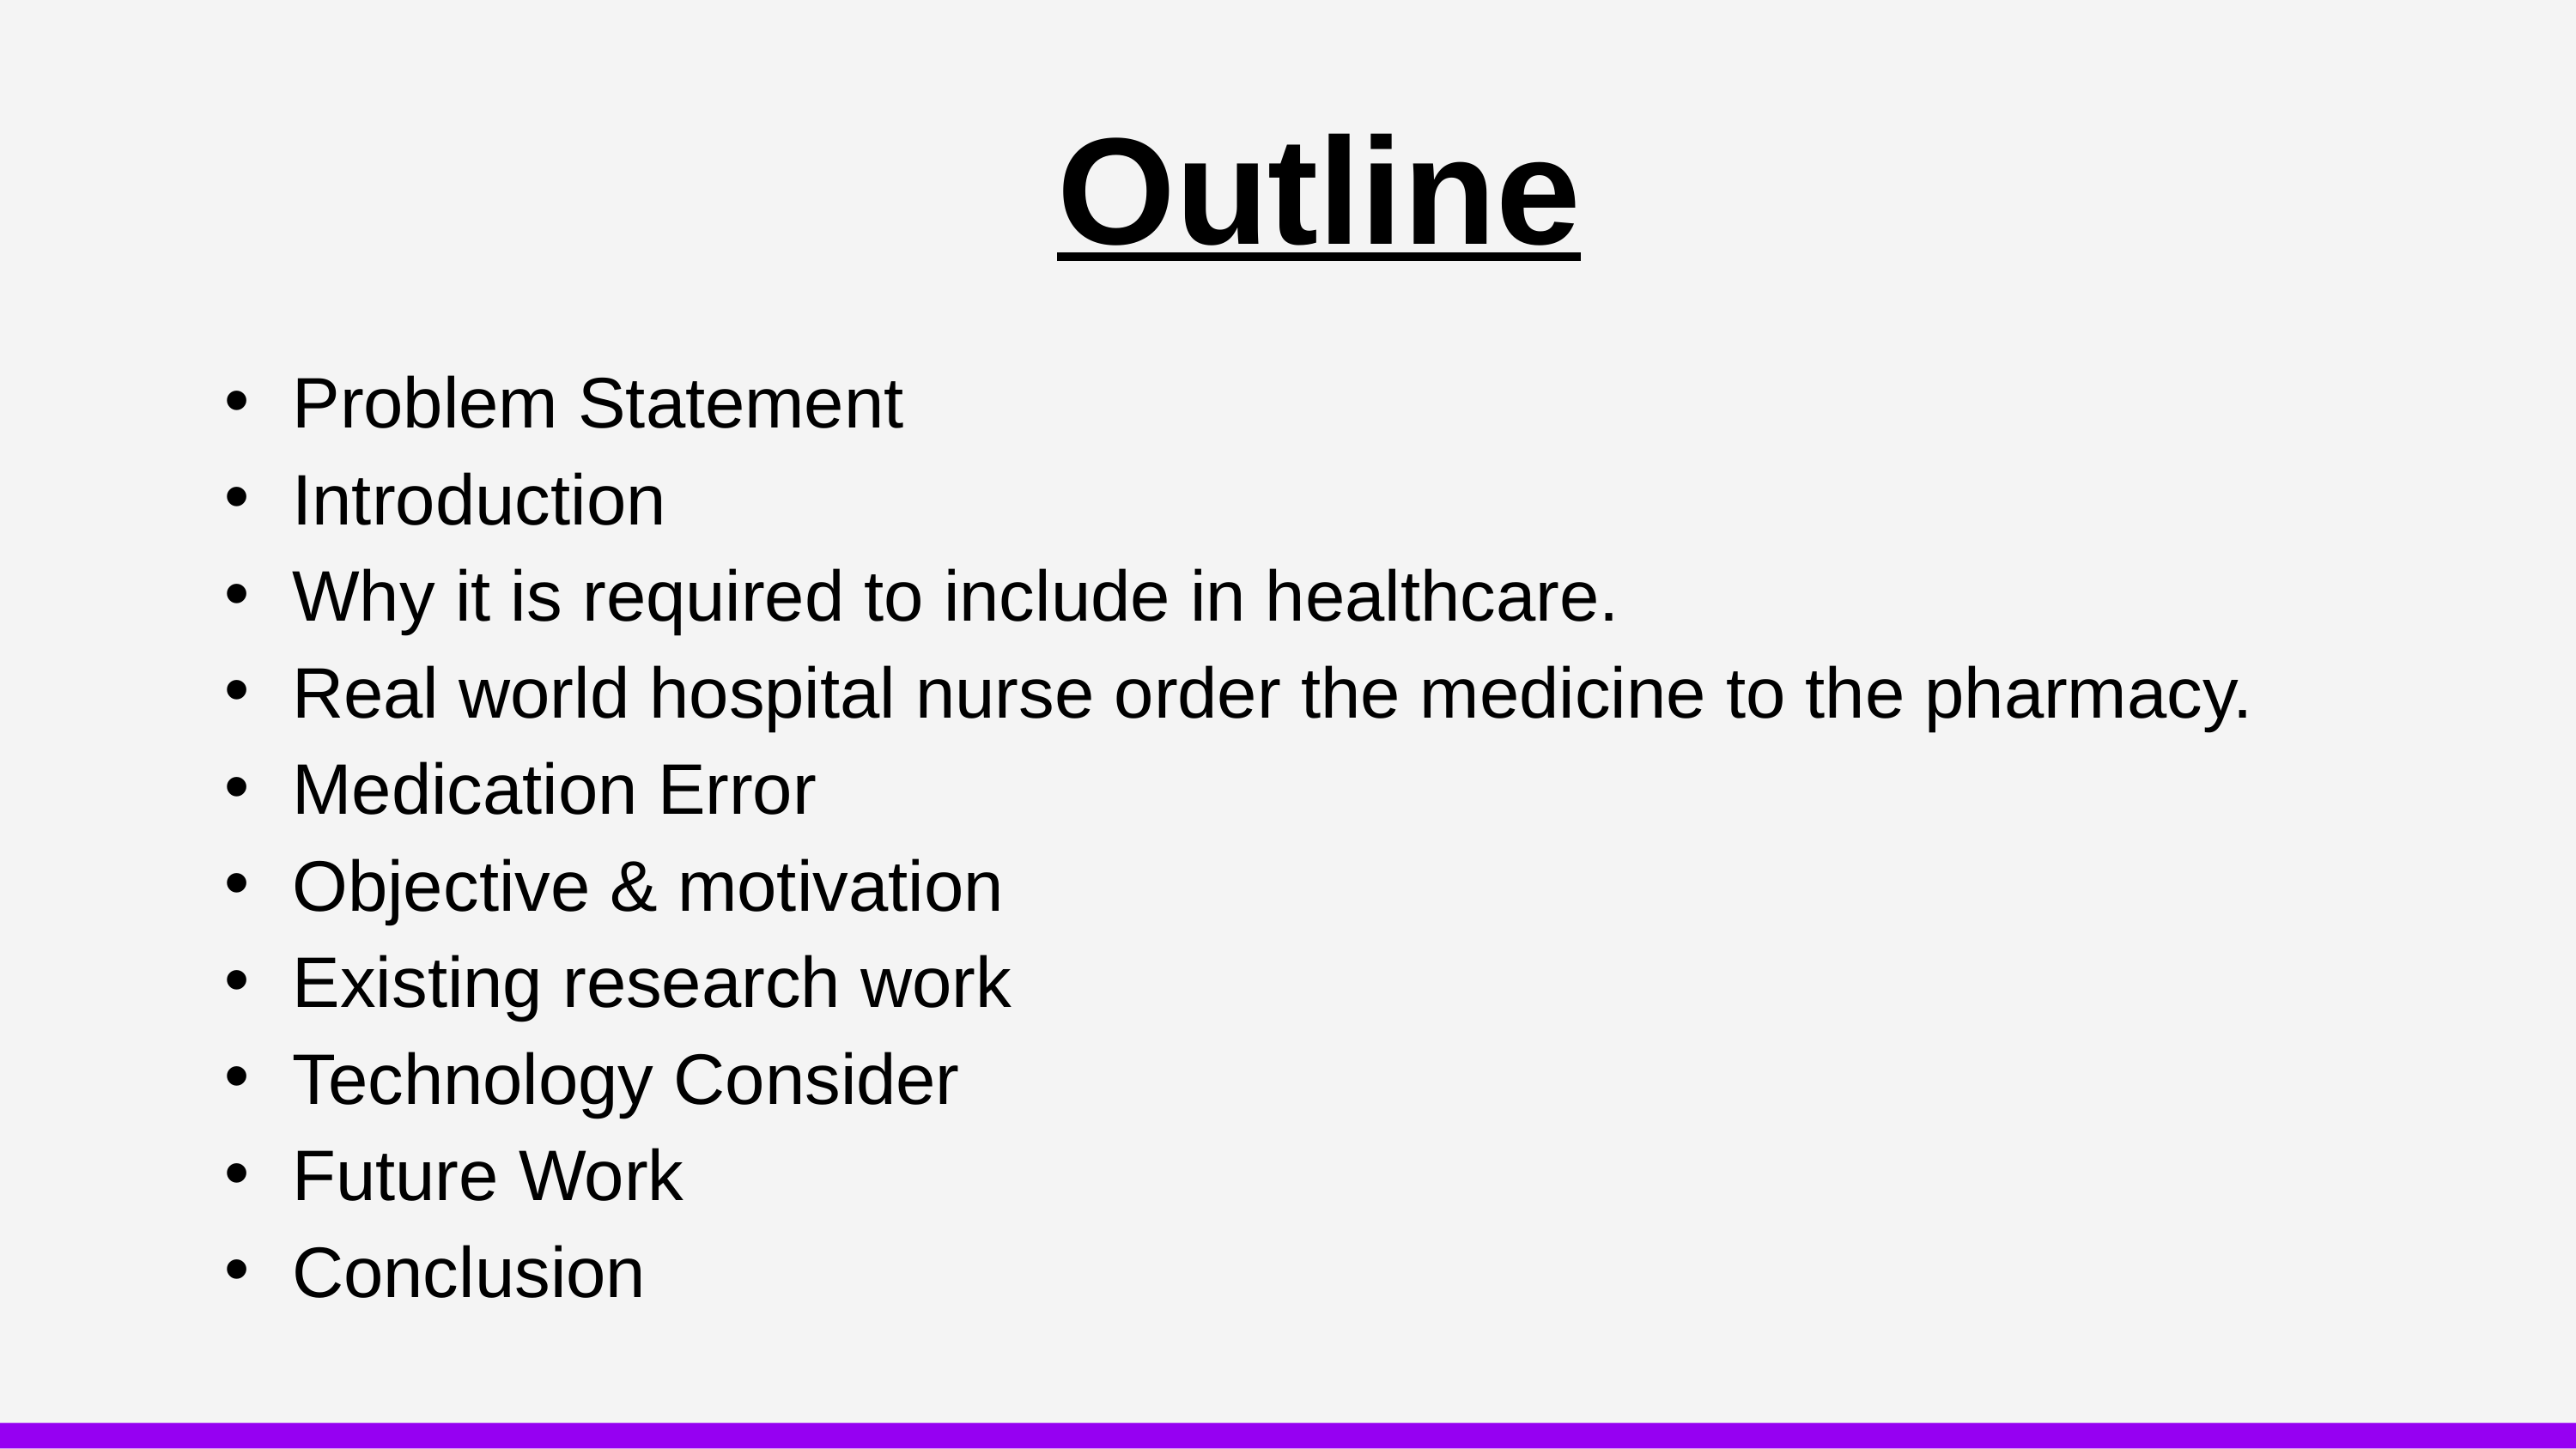

Outline
Problem Statement
Introduction
Why it is required to include in healthcare.
Real world hospital nurse order the medicine to the pharmacy.
Medication Error
Objective & motivation
Existing research work
Technology Consider
Future Work
Conclusion